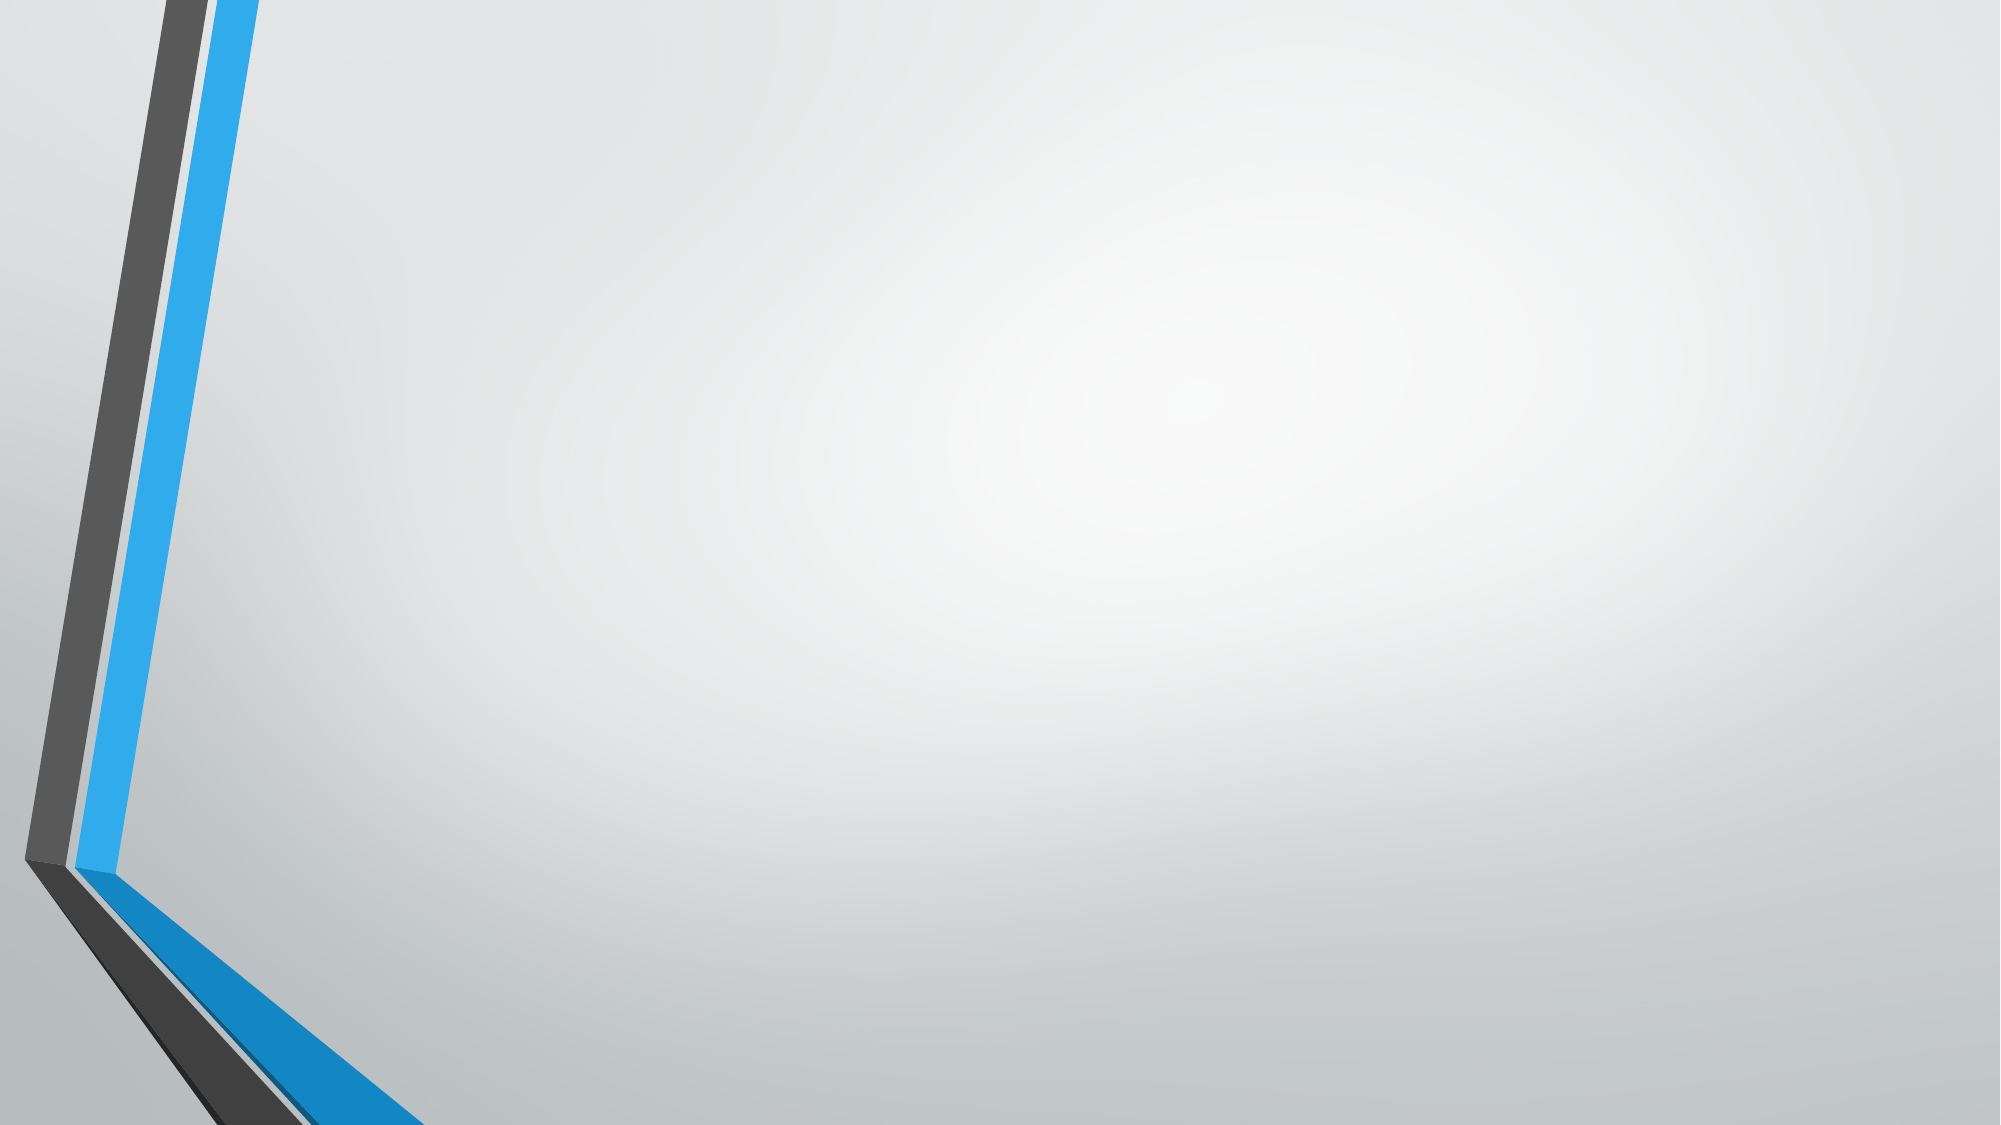

# How to use?
Problems Found
Build on